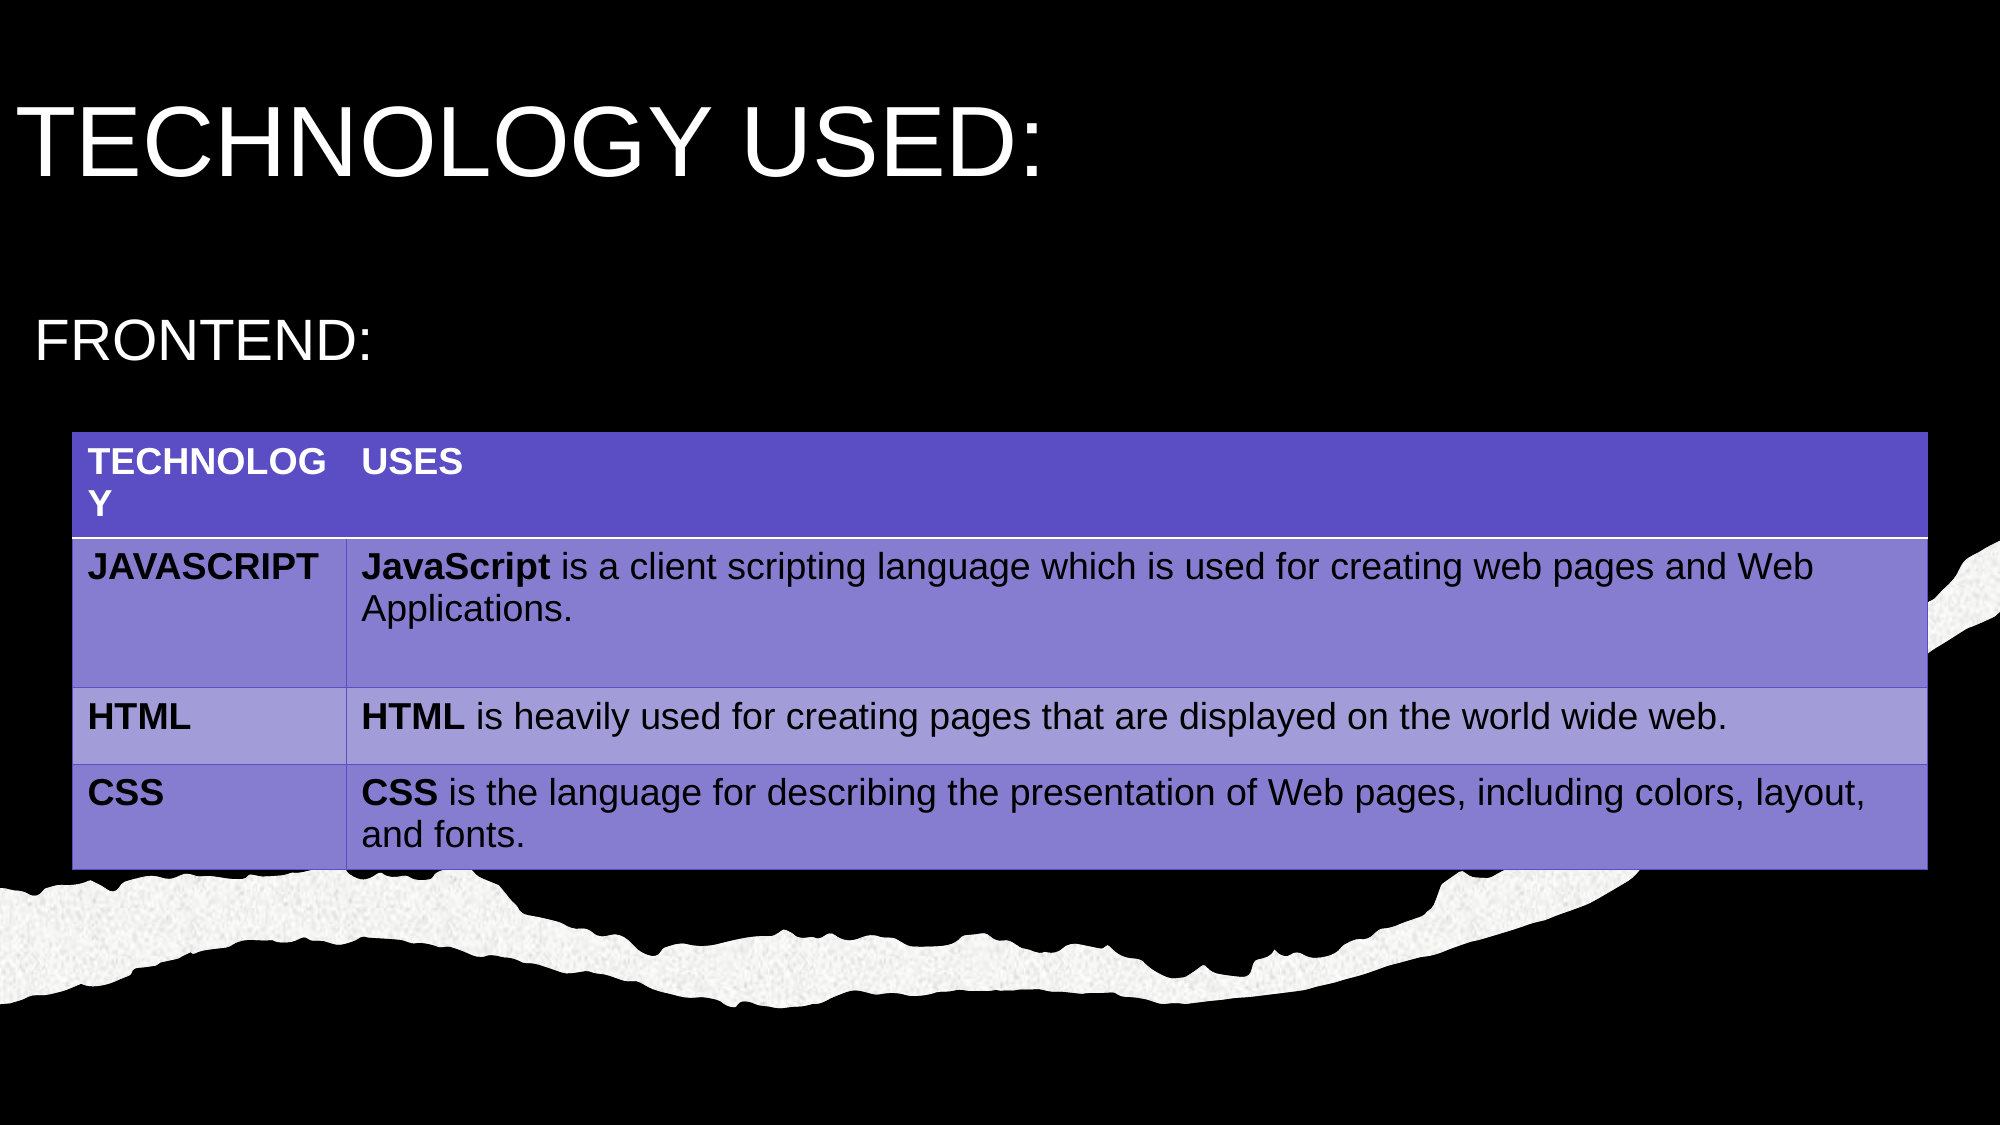

# TECHNOLOGY USED:
FRONTEND:

| TECHNOLOGY | USES |
| --- | --- |
| JAVASCRIPT | JavaScript is a client scripting language which is used for creating web pages and Web Applications. |
| HTML | HTML is heavily used for creating pages that are displayed on the world wide web. |
| CSS | CSS is the language for describing the presentation of Web pages, including colors, layout, and fonts. |